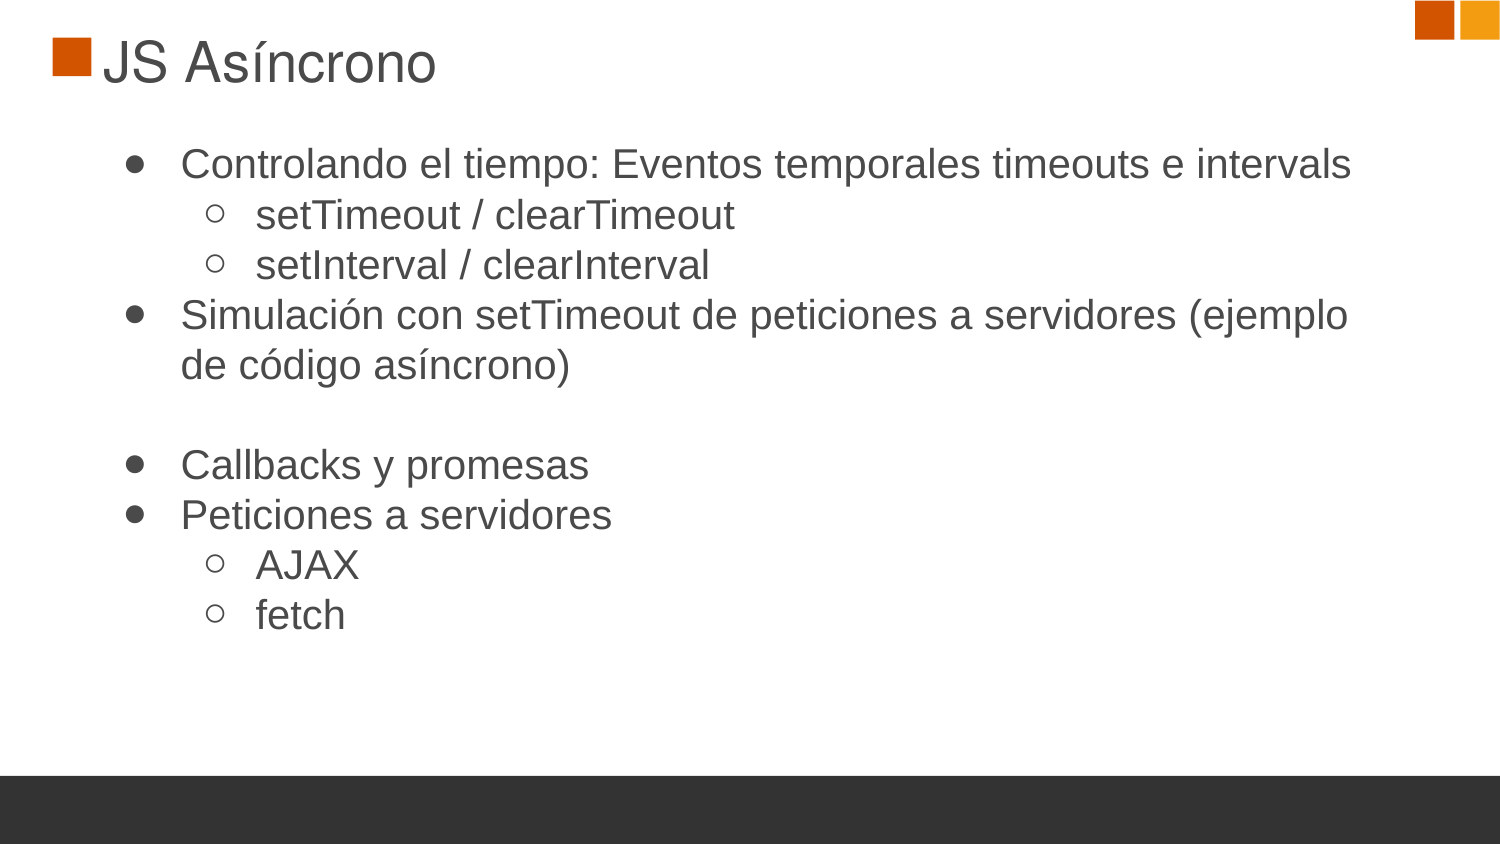

# JS Asíncrono
Controlando el tiempo: Eventos temporales timeouts e intervals
setTimeout / clearTimeout
setInterval / clearInterval
Simulación con setTimeout de peticiones a servidores (ejemplo de código asíncrono)

Callbacks y promesas
Peticiones a servidores
AJAX
fetch